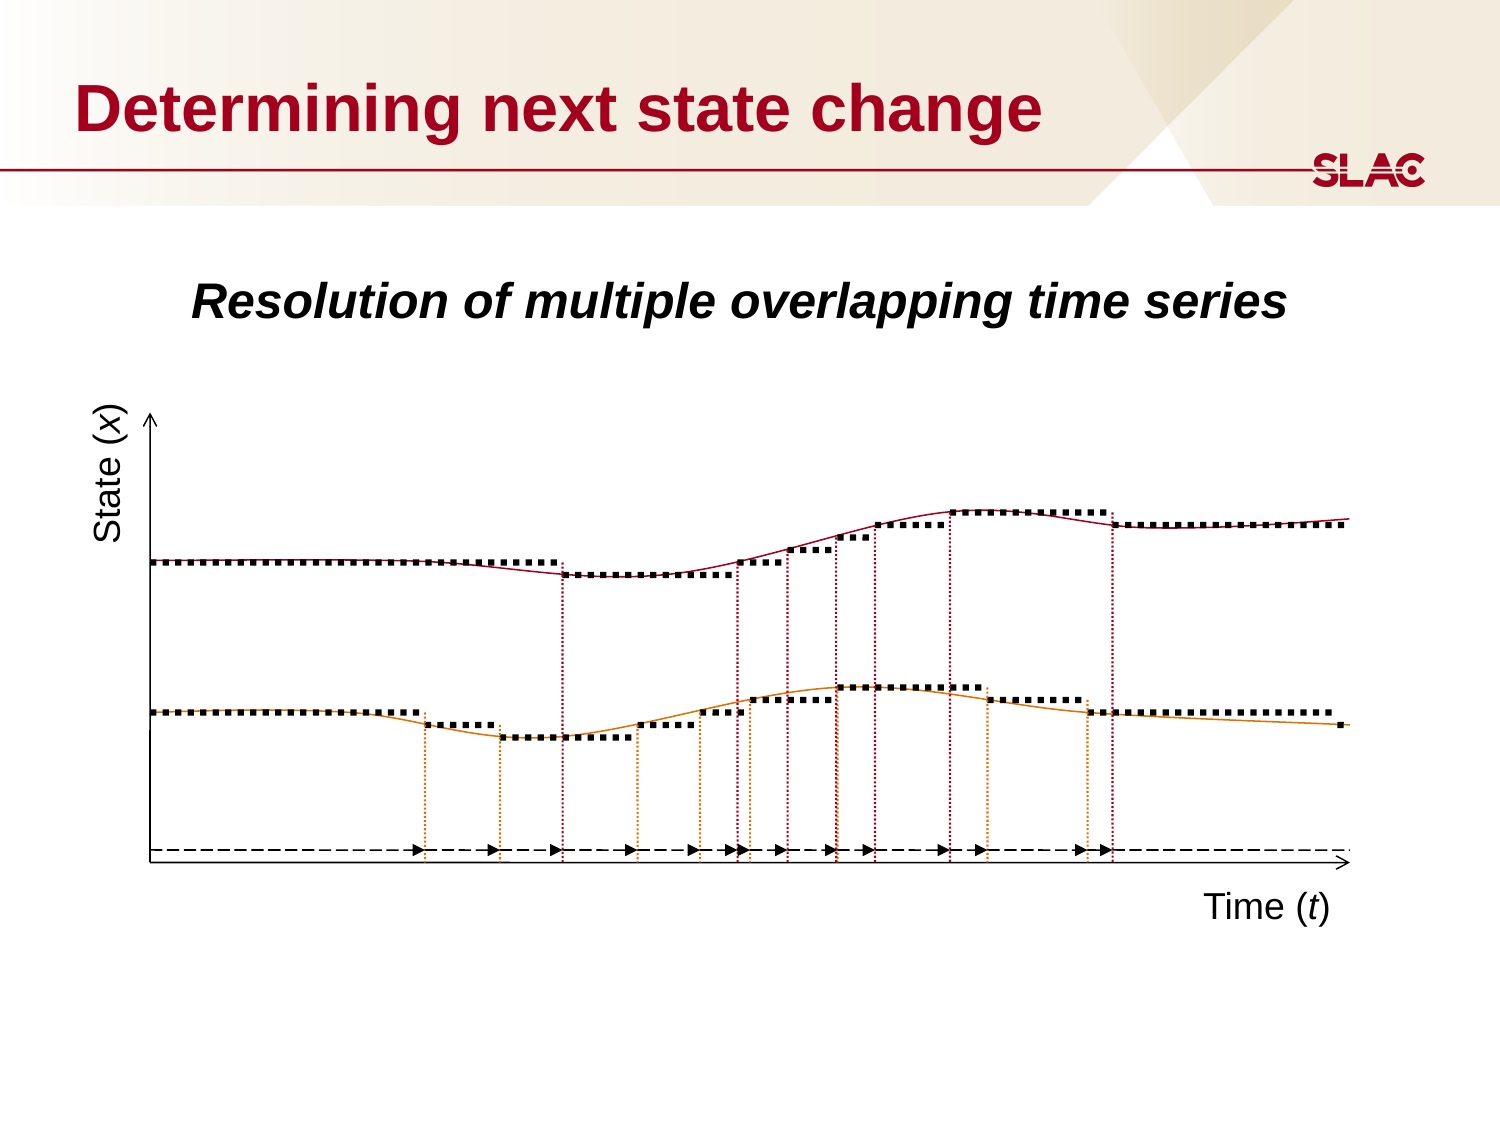

# Determining next state change

Resolution of multiple overlapping time series

State (x)

Time (t)